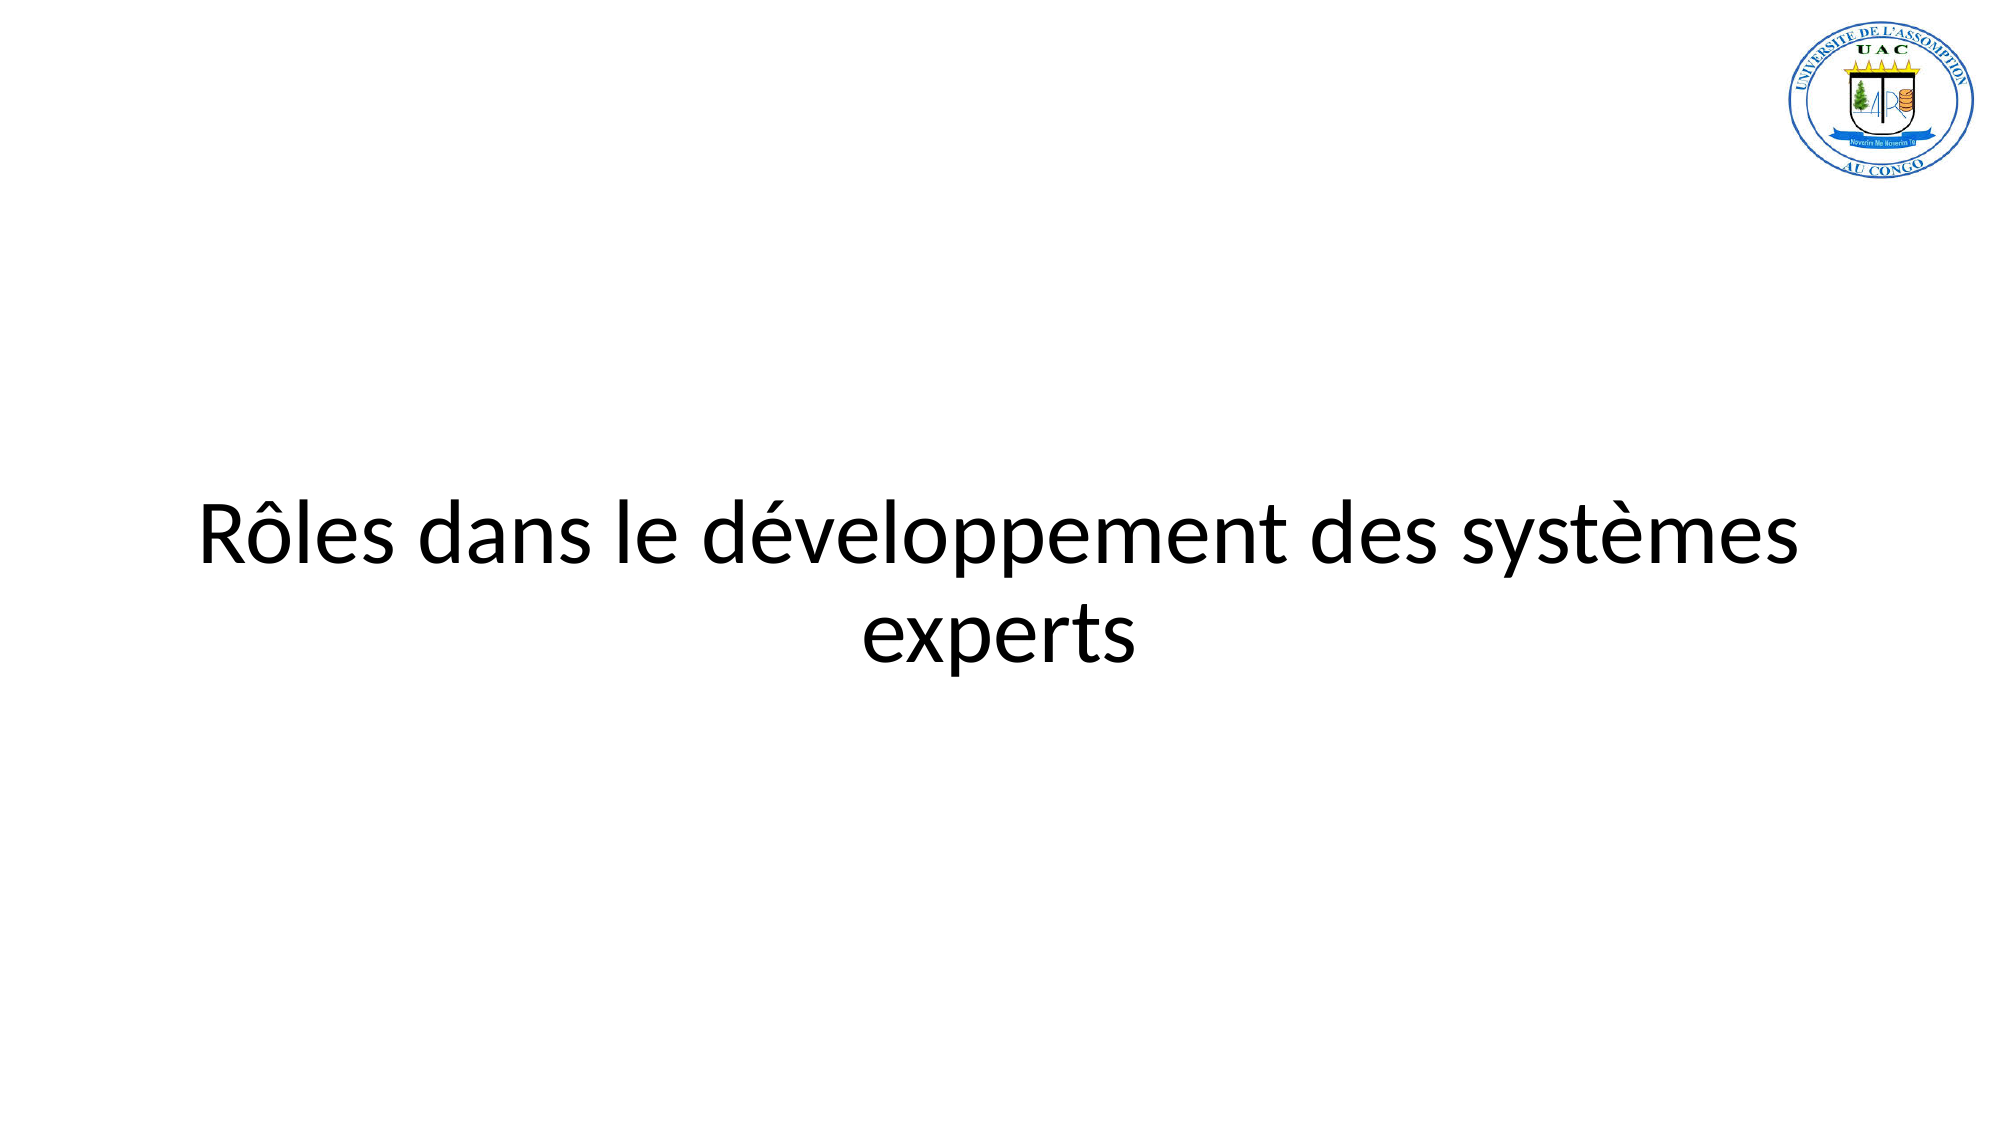

# Rôles dans le développement des systèmes experts